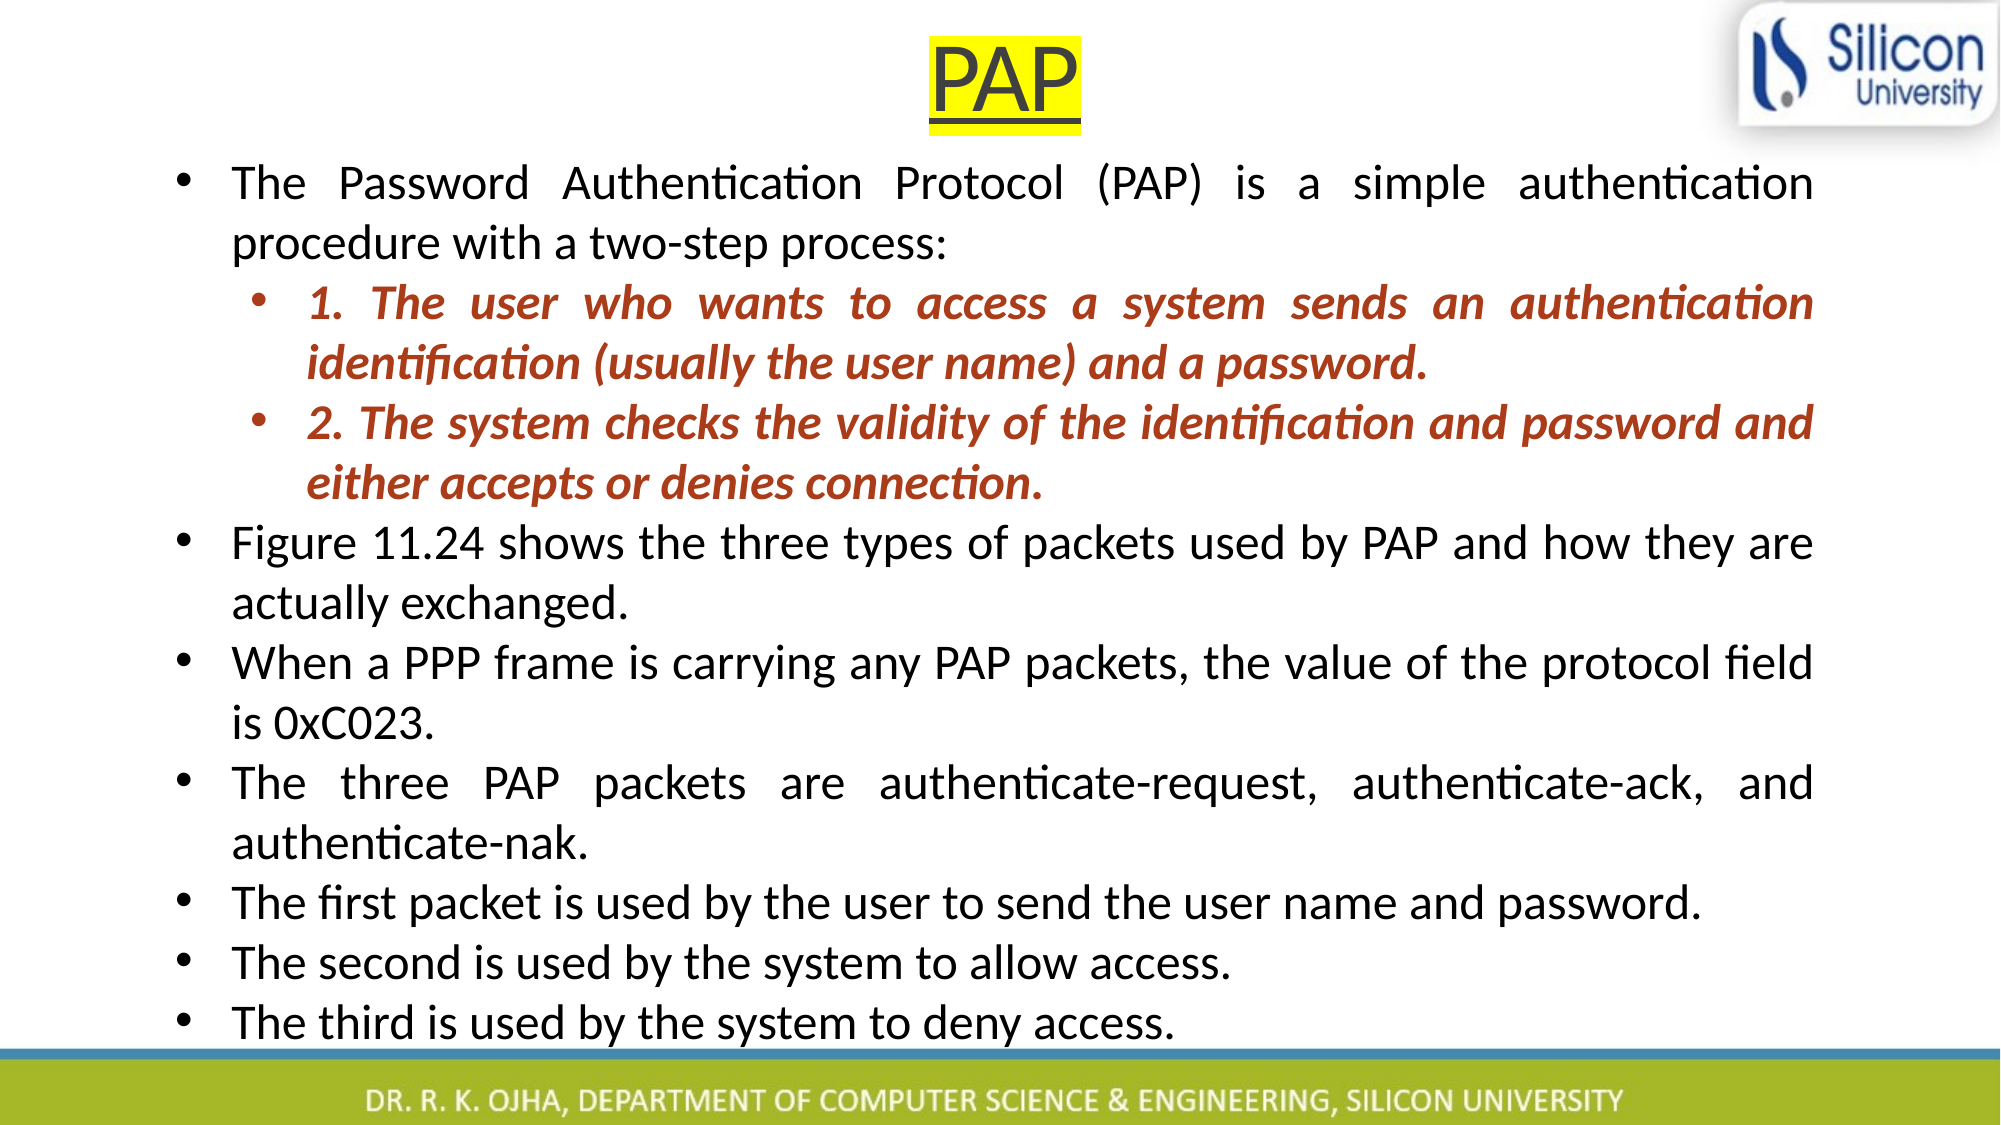

# PAP
The Password Authentication Protocol (PAP) is a simple authentication procedure with a two-step process:
1. The user who wants to access a system sends an authentication identification (usually the user name) and a password.
2. The system checks the validity of the identification and password and either accepts or denies connection.
Figure 11.24 shows the three types of packets used by PAP and how they are actually exchanged.
When a PPP frame is carrying any PAP packets, the value of the protocol field is 0xC023.
The three PAP packets are authenticate-request, authenticate-ack, and authenticate-nak.
The first packet is used by the user to send the user name and password.
The second is used by the system to allow access.
The third is used by the system to deny access.
105